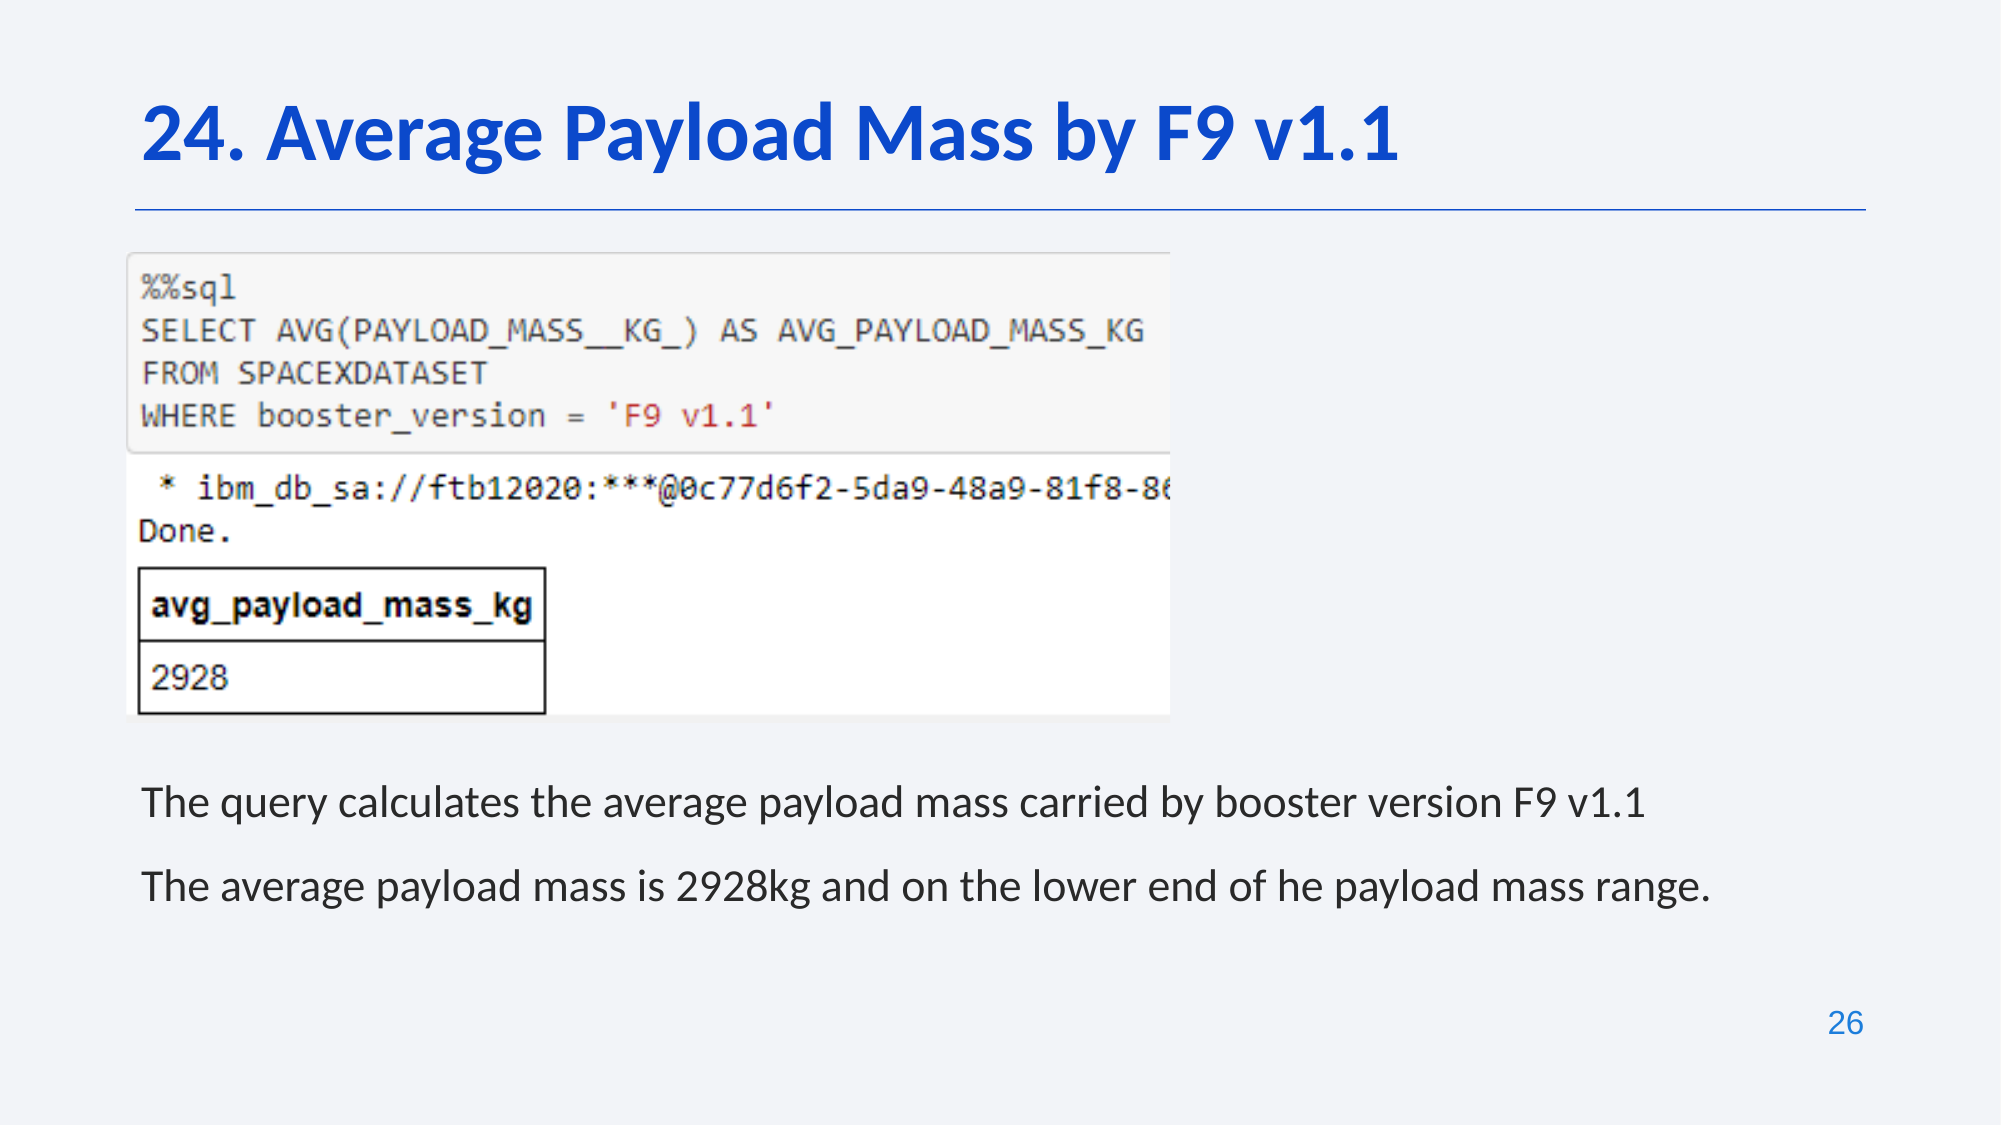

24. Average Payload Mass by F9 v1.1

The query calculates the average payload mass carried by booster version F9 v1.1
The average payload mass is 2928kg and on the lower end of he payload mass range.
26